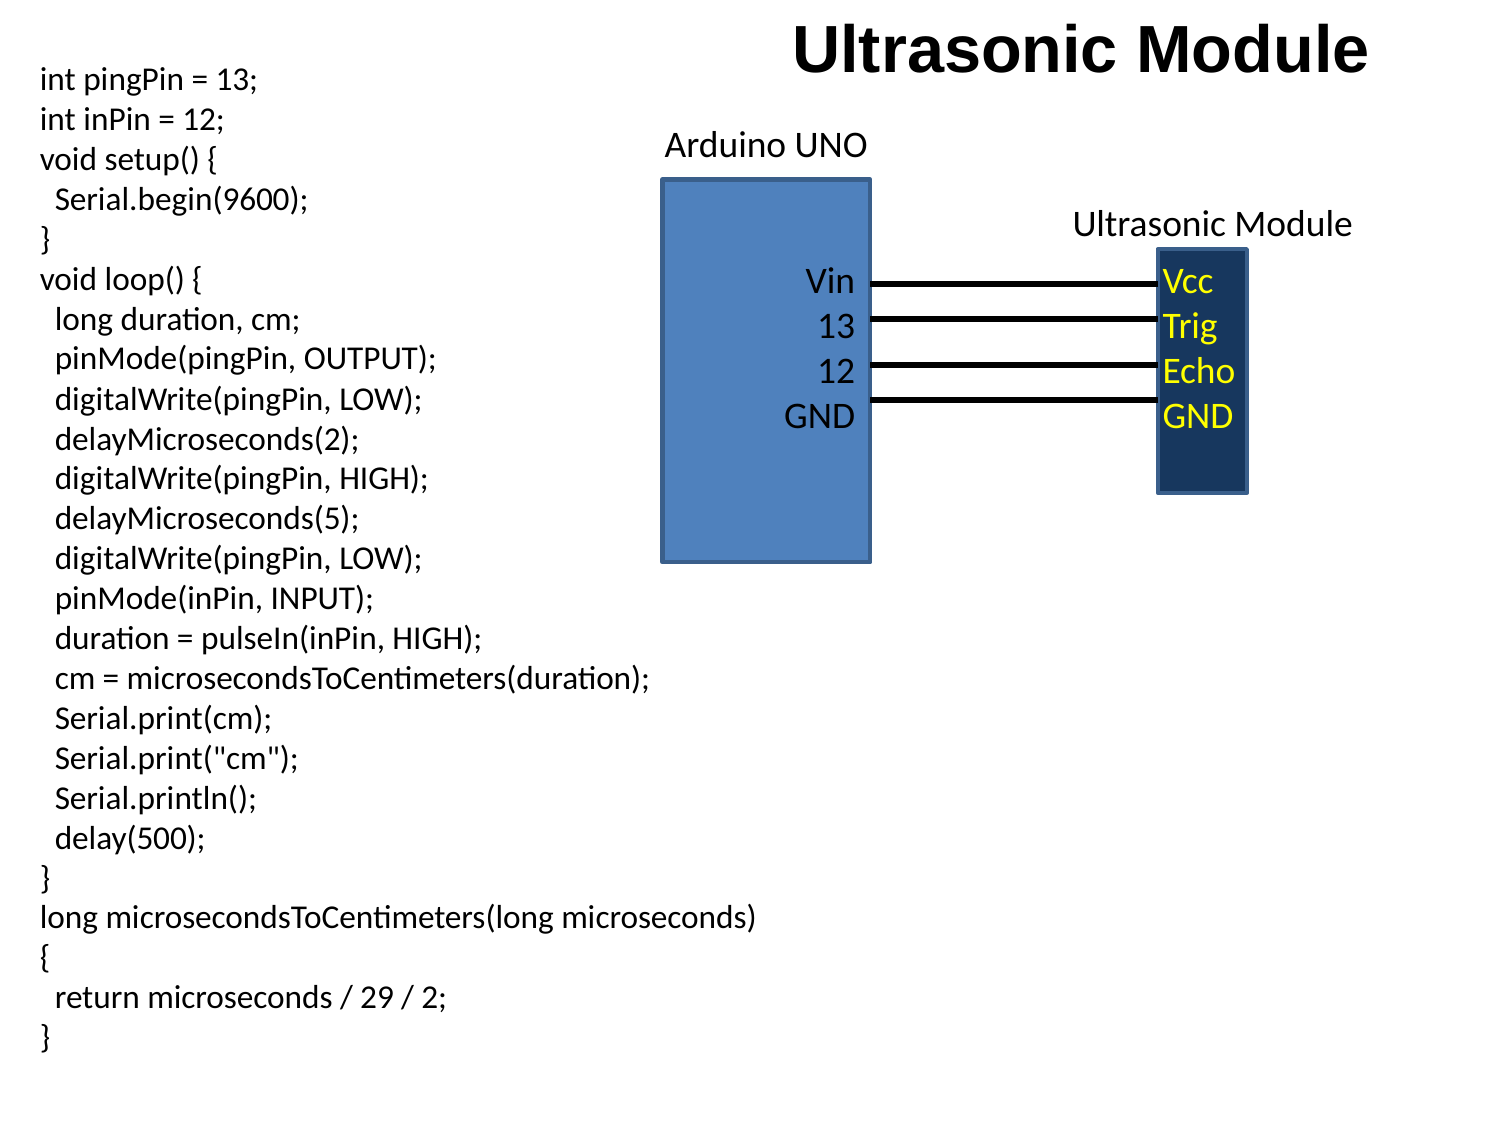

Ultrasonic Module
int pingPin = 13;
int inPin = 12;
void setup() {
  Serial.begin(9600);
}
void loop() {
  long duration, cm;
  pinMode(pingPin, OUTPUT);
  digitalWrite(pingPin, LOW);
  delayMicroseconds(2);
  digitalWrite(pingPin, HIGH);
  delayMicroseconds(5);
  digitalWrite(pingPin, LOW);
  pinMode(inPin, INPUT);
  duration = pulseIn(inPin, HIGH);
  cm = microsecondsToCentimeters(duration);
  Serial.print(cm);
  Serial.print("cm");
  Serial.println();
  delay(500);
}
long microsecondsToCentimeters(long microseconds)
{
  return microseconds / 29 / 2;
}
Arduino UNO

Ultrasonic Module
Vin
13
12
GND

Vcc
Trig
Echo
GND